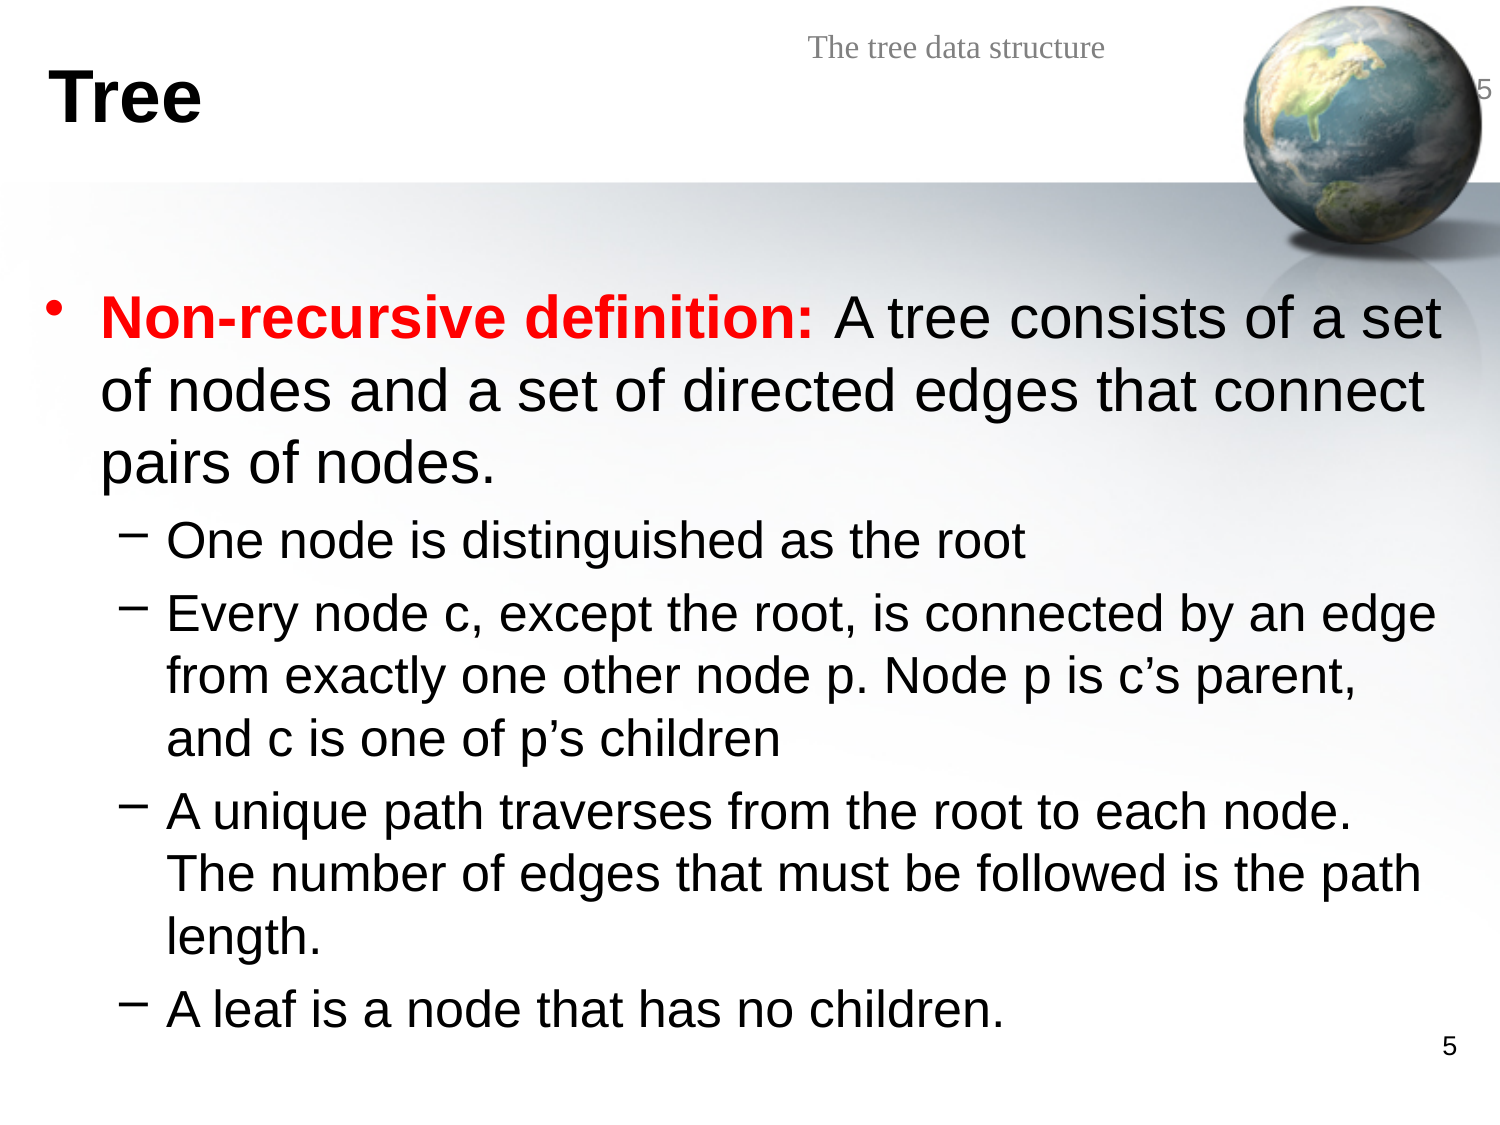

# Tree
Non-recursive definition: A tree consists of a set of nodes and a set of directed edges that connect pairs of nodes.
One node is distinguished as the root
Every node c, except the root, is connected by an edge from exactly one other node p. Node p is c’s parent, and c is one of p’s children
A unique path traverses from the root to each node. The number of edges that must be followed is the path length.
A leaf is a node that has no children.

5